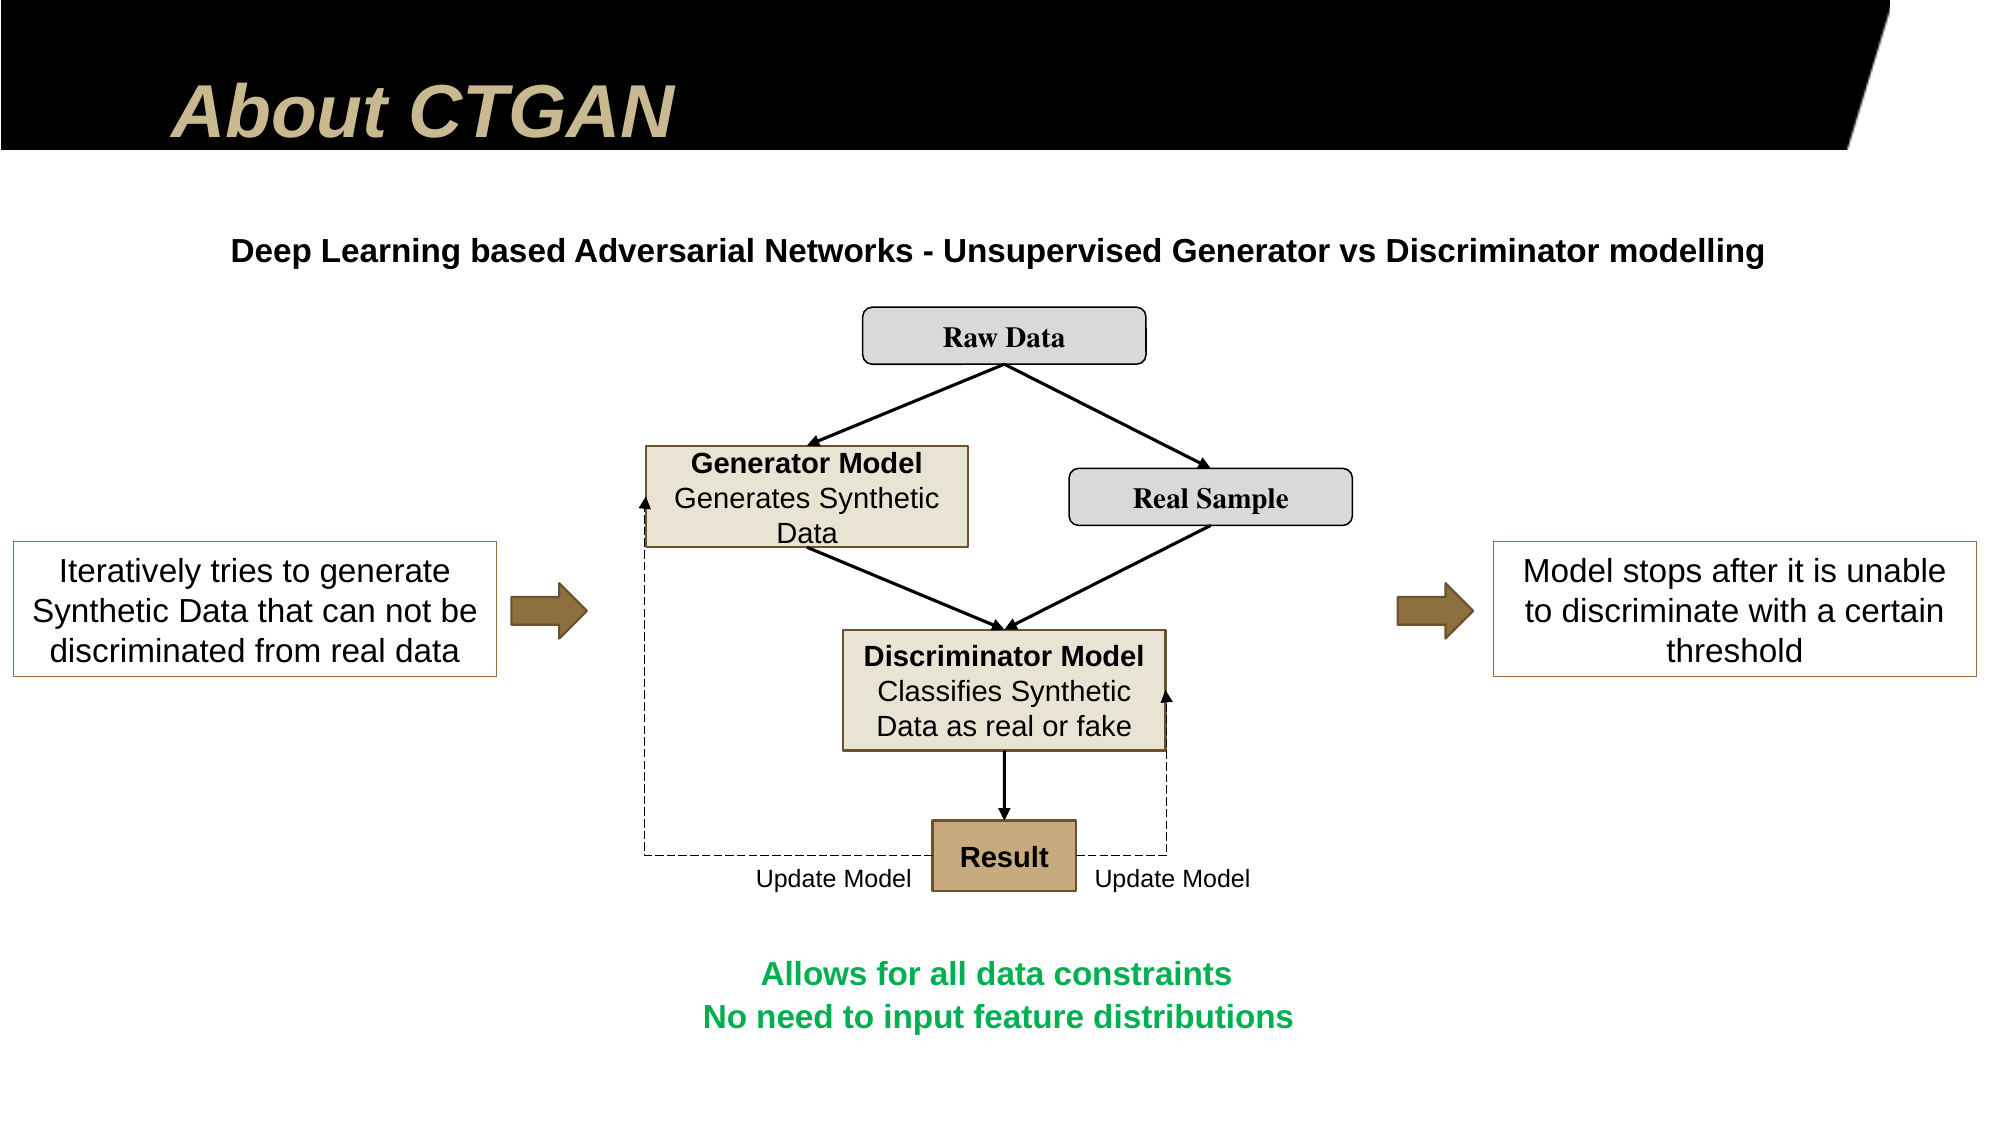

# About CTGAN
Deep Learning based Adversarial Networks - Unsupervised Generator vs Discriminator modelling
Raw Data
Generator Model
Generates Synthetic Data
Real Sample
Discriminator Model
Classifies Synthetic Data as real or fake
Result
Update Model
Update Model
Model stops after it is unable to discriminate with a certain threshold
Iteratively tries to generate Synthetic Data that can not be discriminated from real data

Allows for all data constraints
No need to input feature distributions